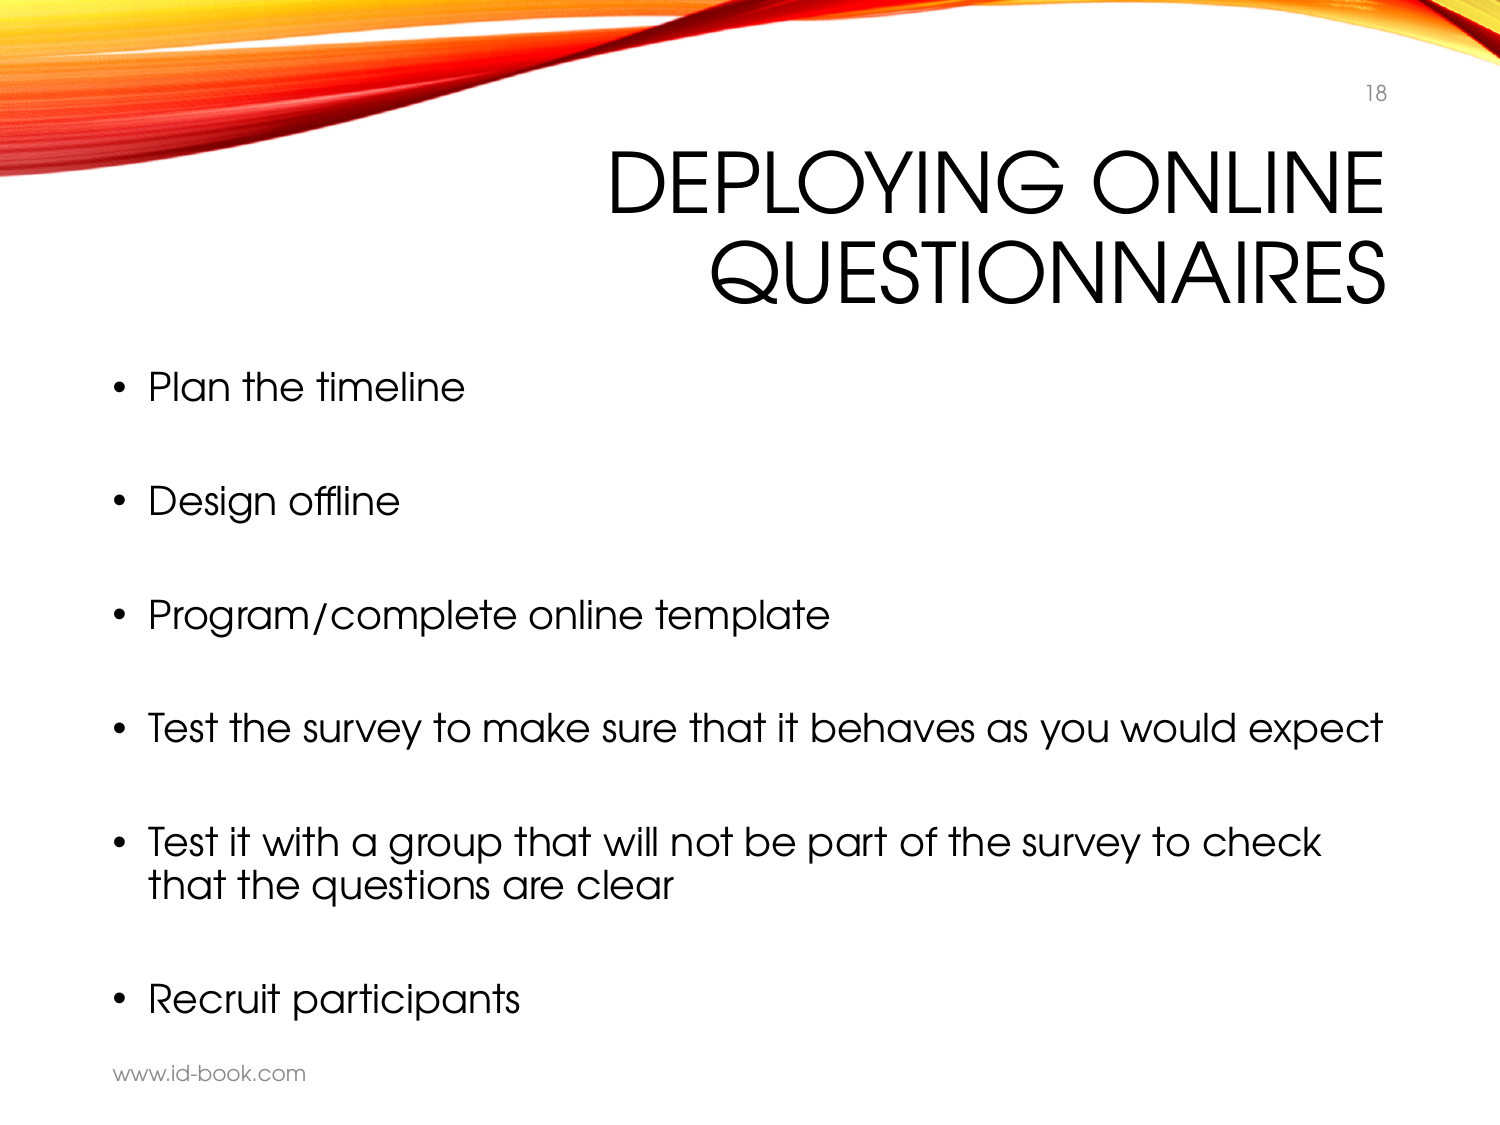

18
# Deploying online questionnaires
Plan the timeline

Design offline

Program/complete online template

Test the survey to make sure that it behaves as you would expect

Test it with a group that will not be part of the survey to check that the questions are clear

Recruit participants

www.id-book.com